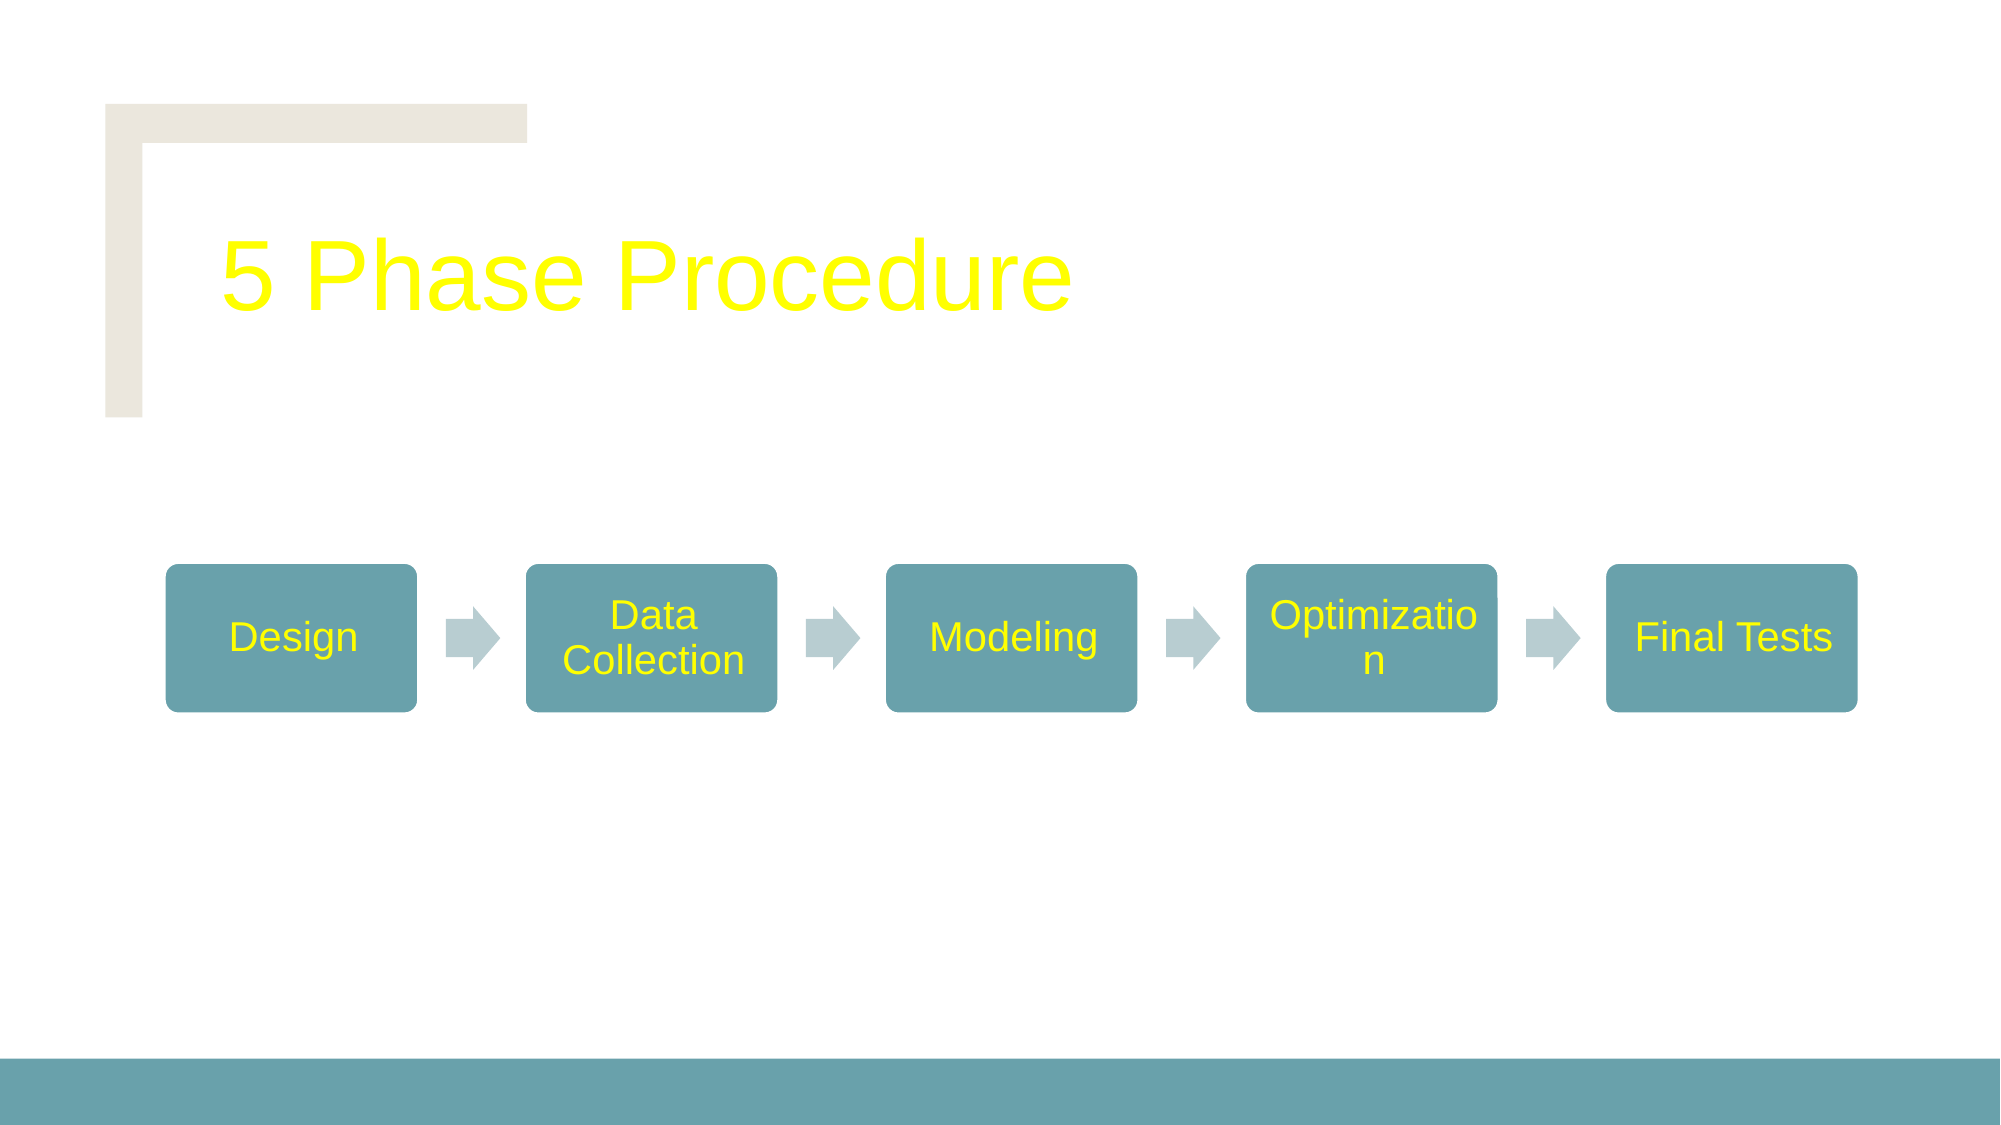

# 5 Phase Procedure
Design

Data Collection

Modeling

Optimization

Final Tests

11